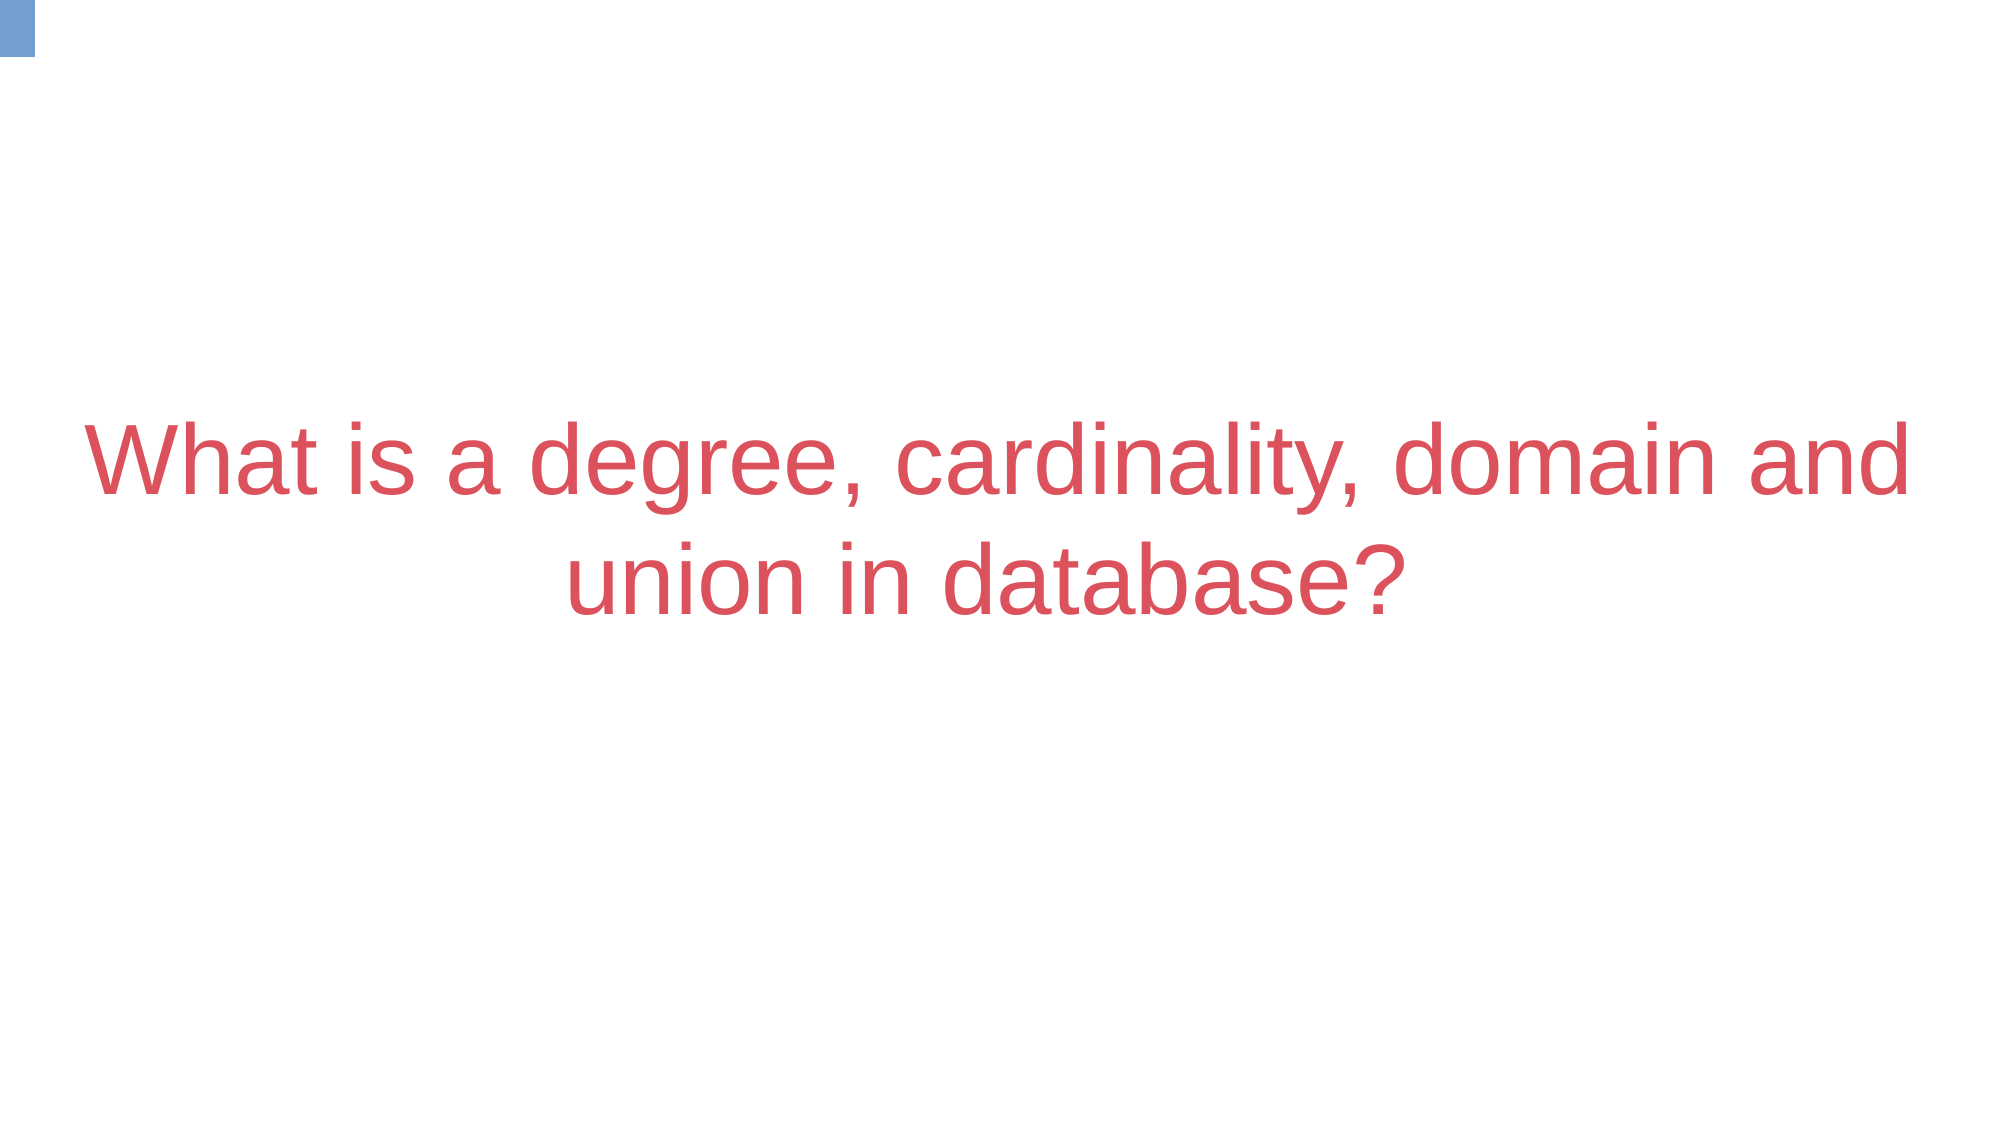

What is a degree, cardinality, domain and union in database?